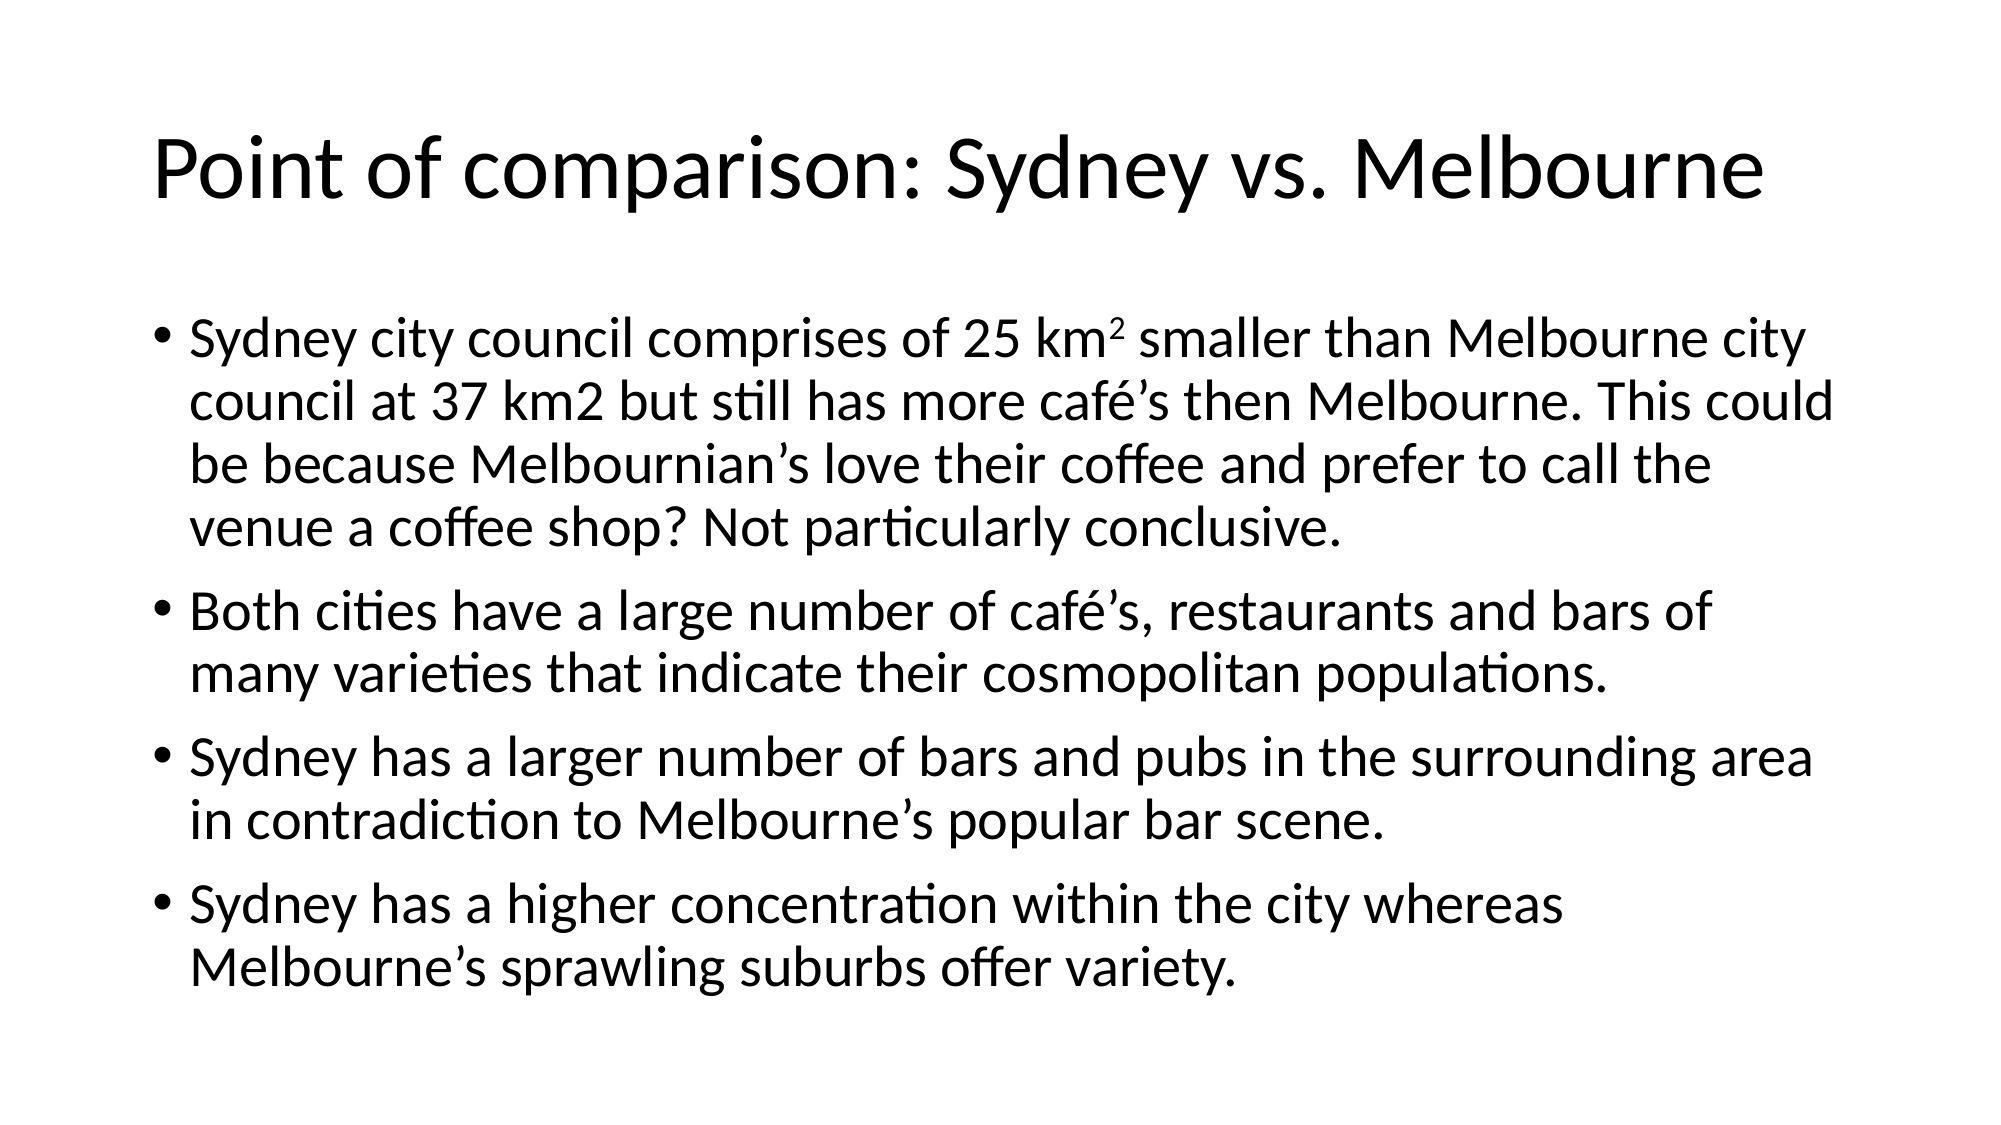

# Point of comparison: Sydney vs. Melbourne
Sydney city council comprises of 25 km2 smaller than Melbourne city council at 37 km2 but still has more café’s then Melbourne. This could be because Melbournian’s love their coffee and prefer to call the venue a coffee shop? Not particularly conclusive.
Both cities have a large number of café’s, restaurants and bars of many varieties that indicate their cosmopolitan populations.
Sydney has a larger number of bars and pubs in the surrounding area in contradiction to Melbourne’s popular bar scene.
Sydney has a higher concentration within the city whereas Melbourne’s sprawling suburbs offer variety.